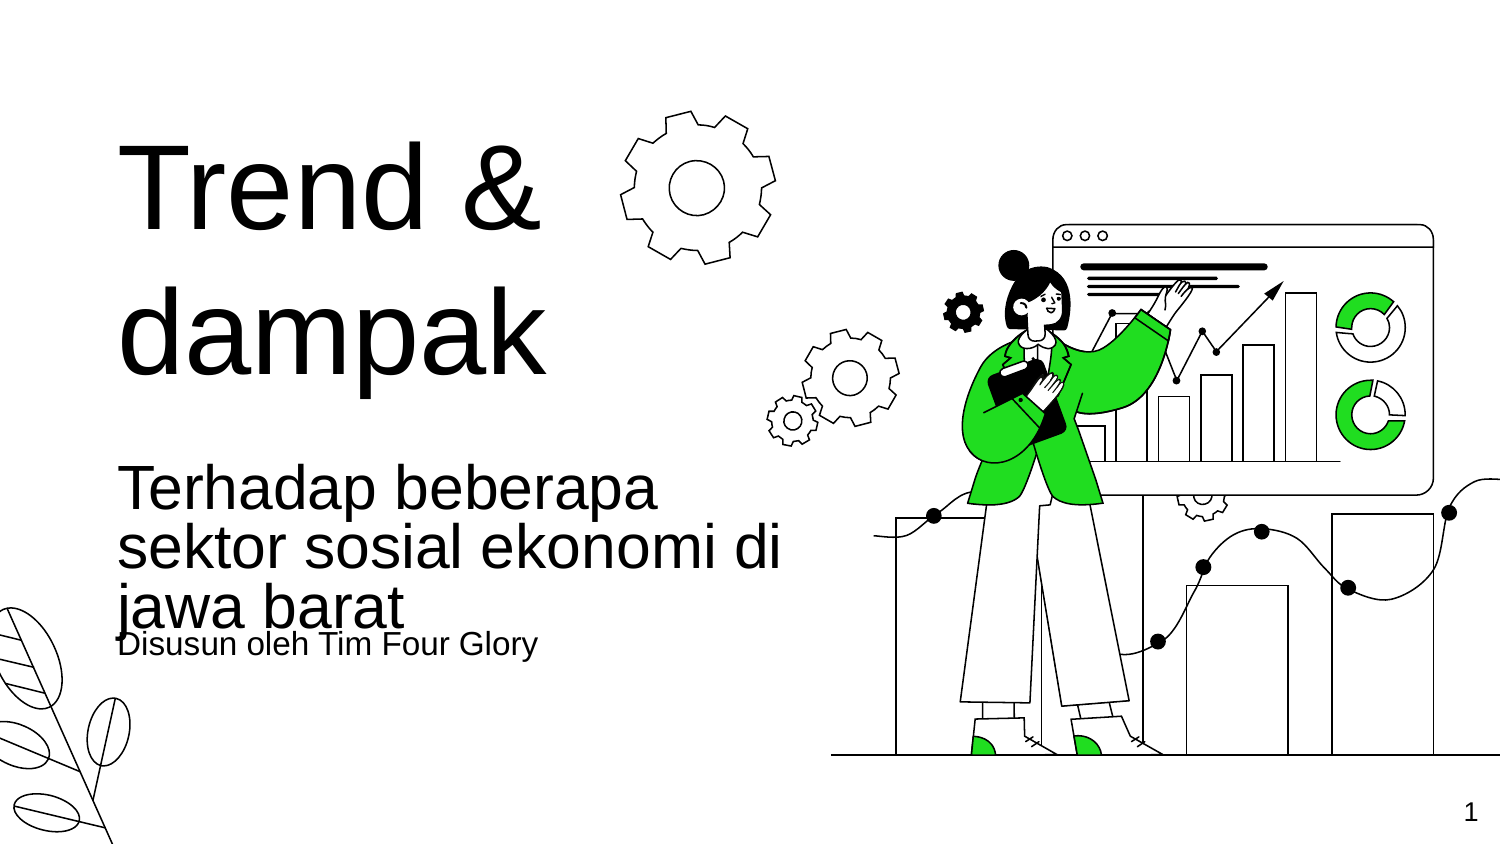

Trend & dampak

COVID-19

# Terhadap beberapa sektor sosial ekonomi di jawa barat
Disusun oleh Tim Four Glory
1